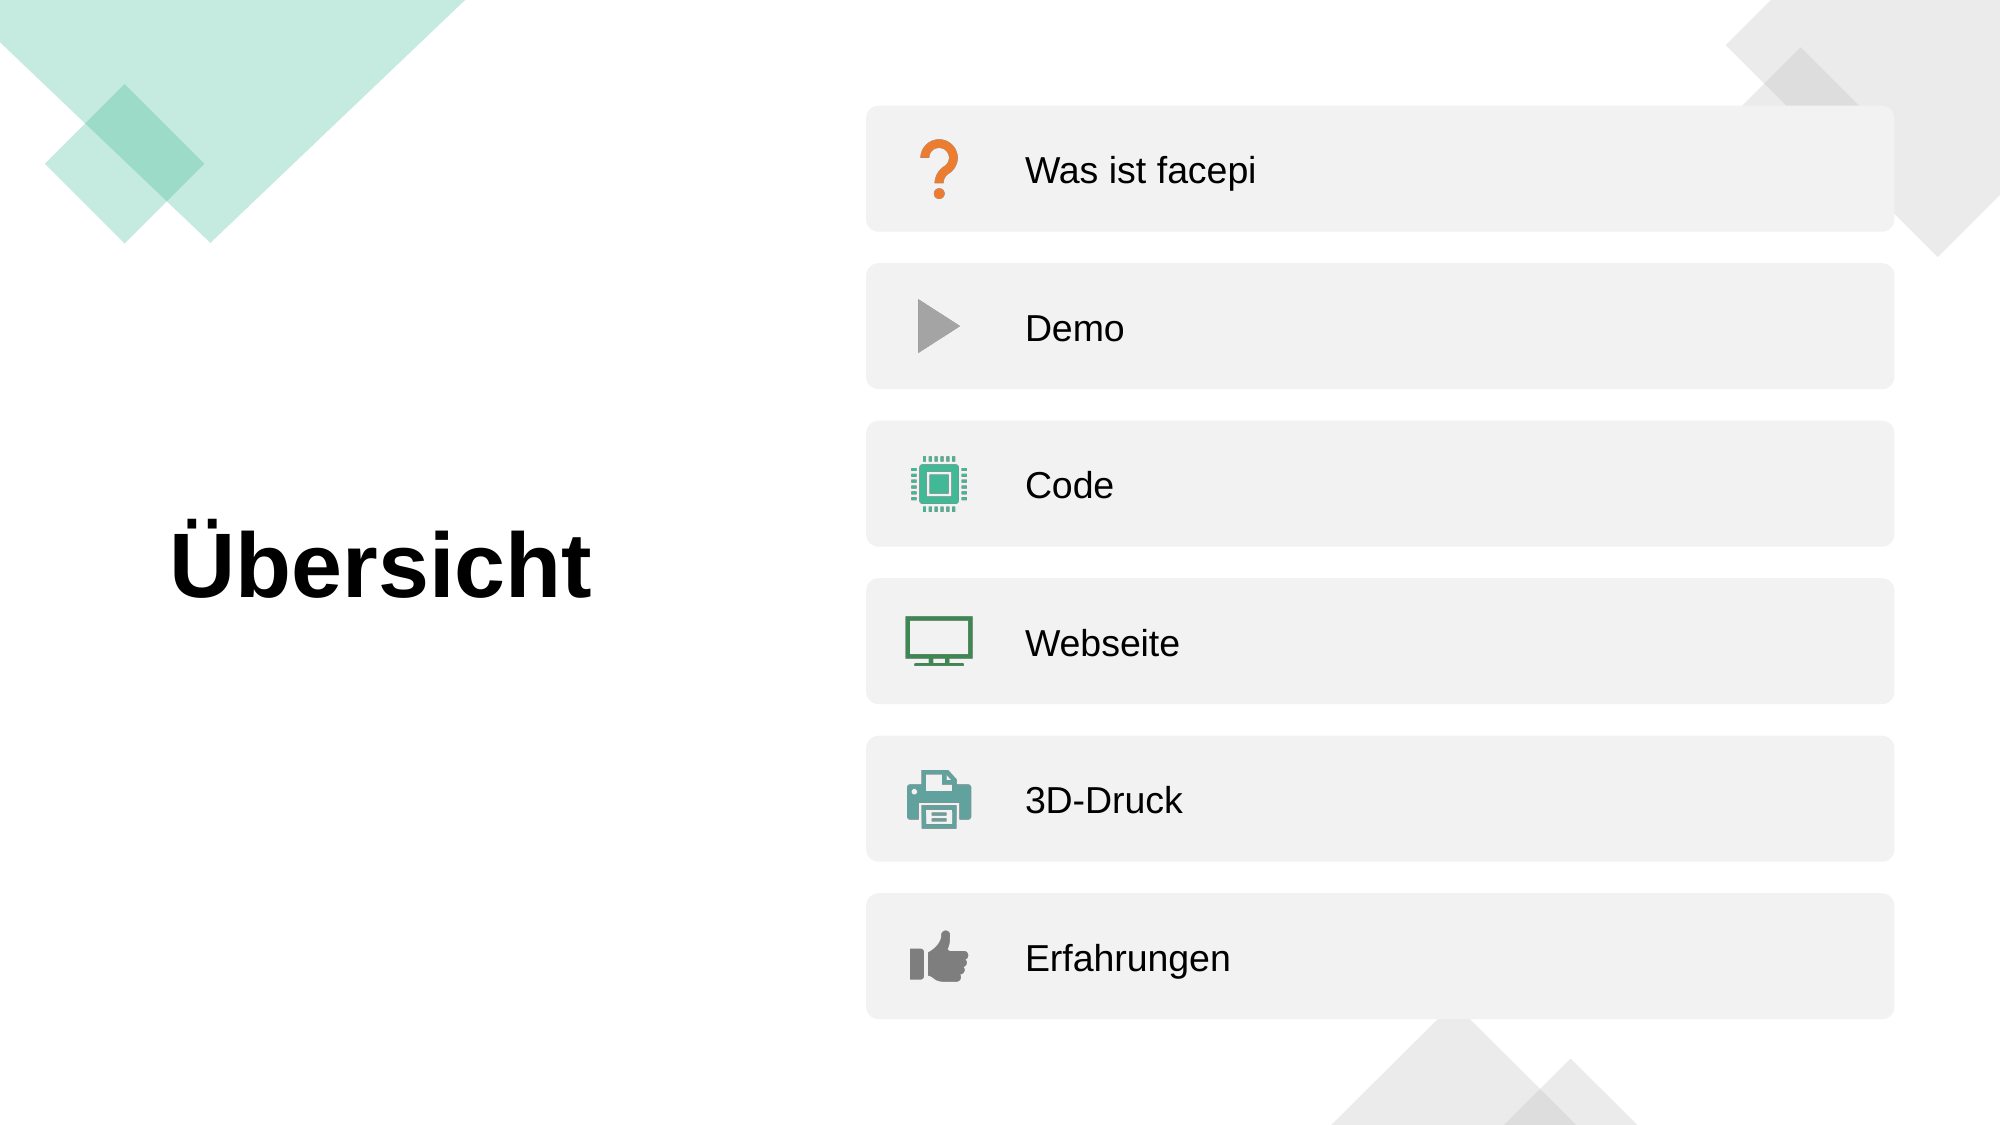

Was ist facepi
Demo
Code
Webseite
3D-Druck
Erfahrungen

# Übersicht